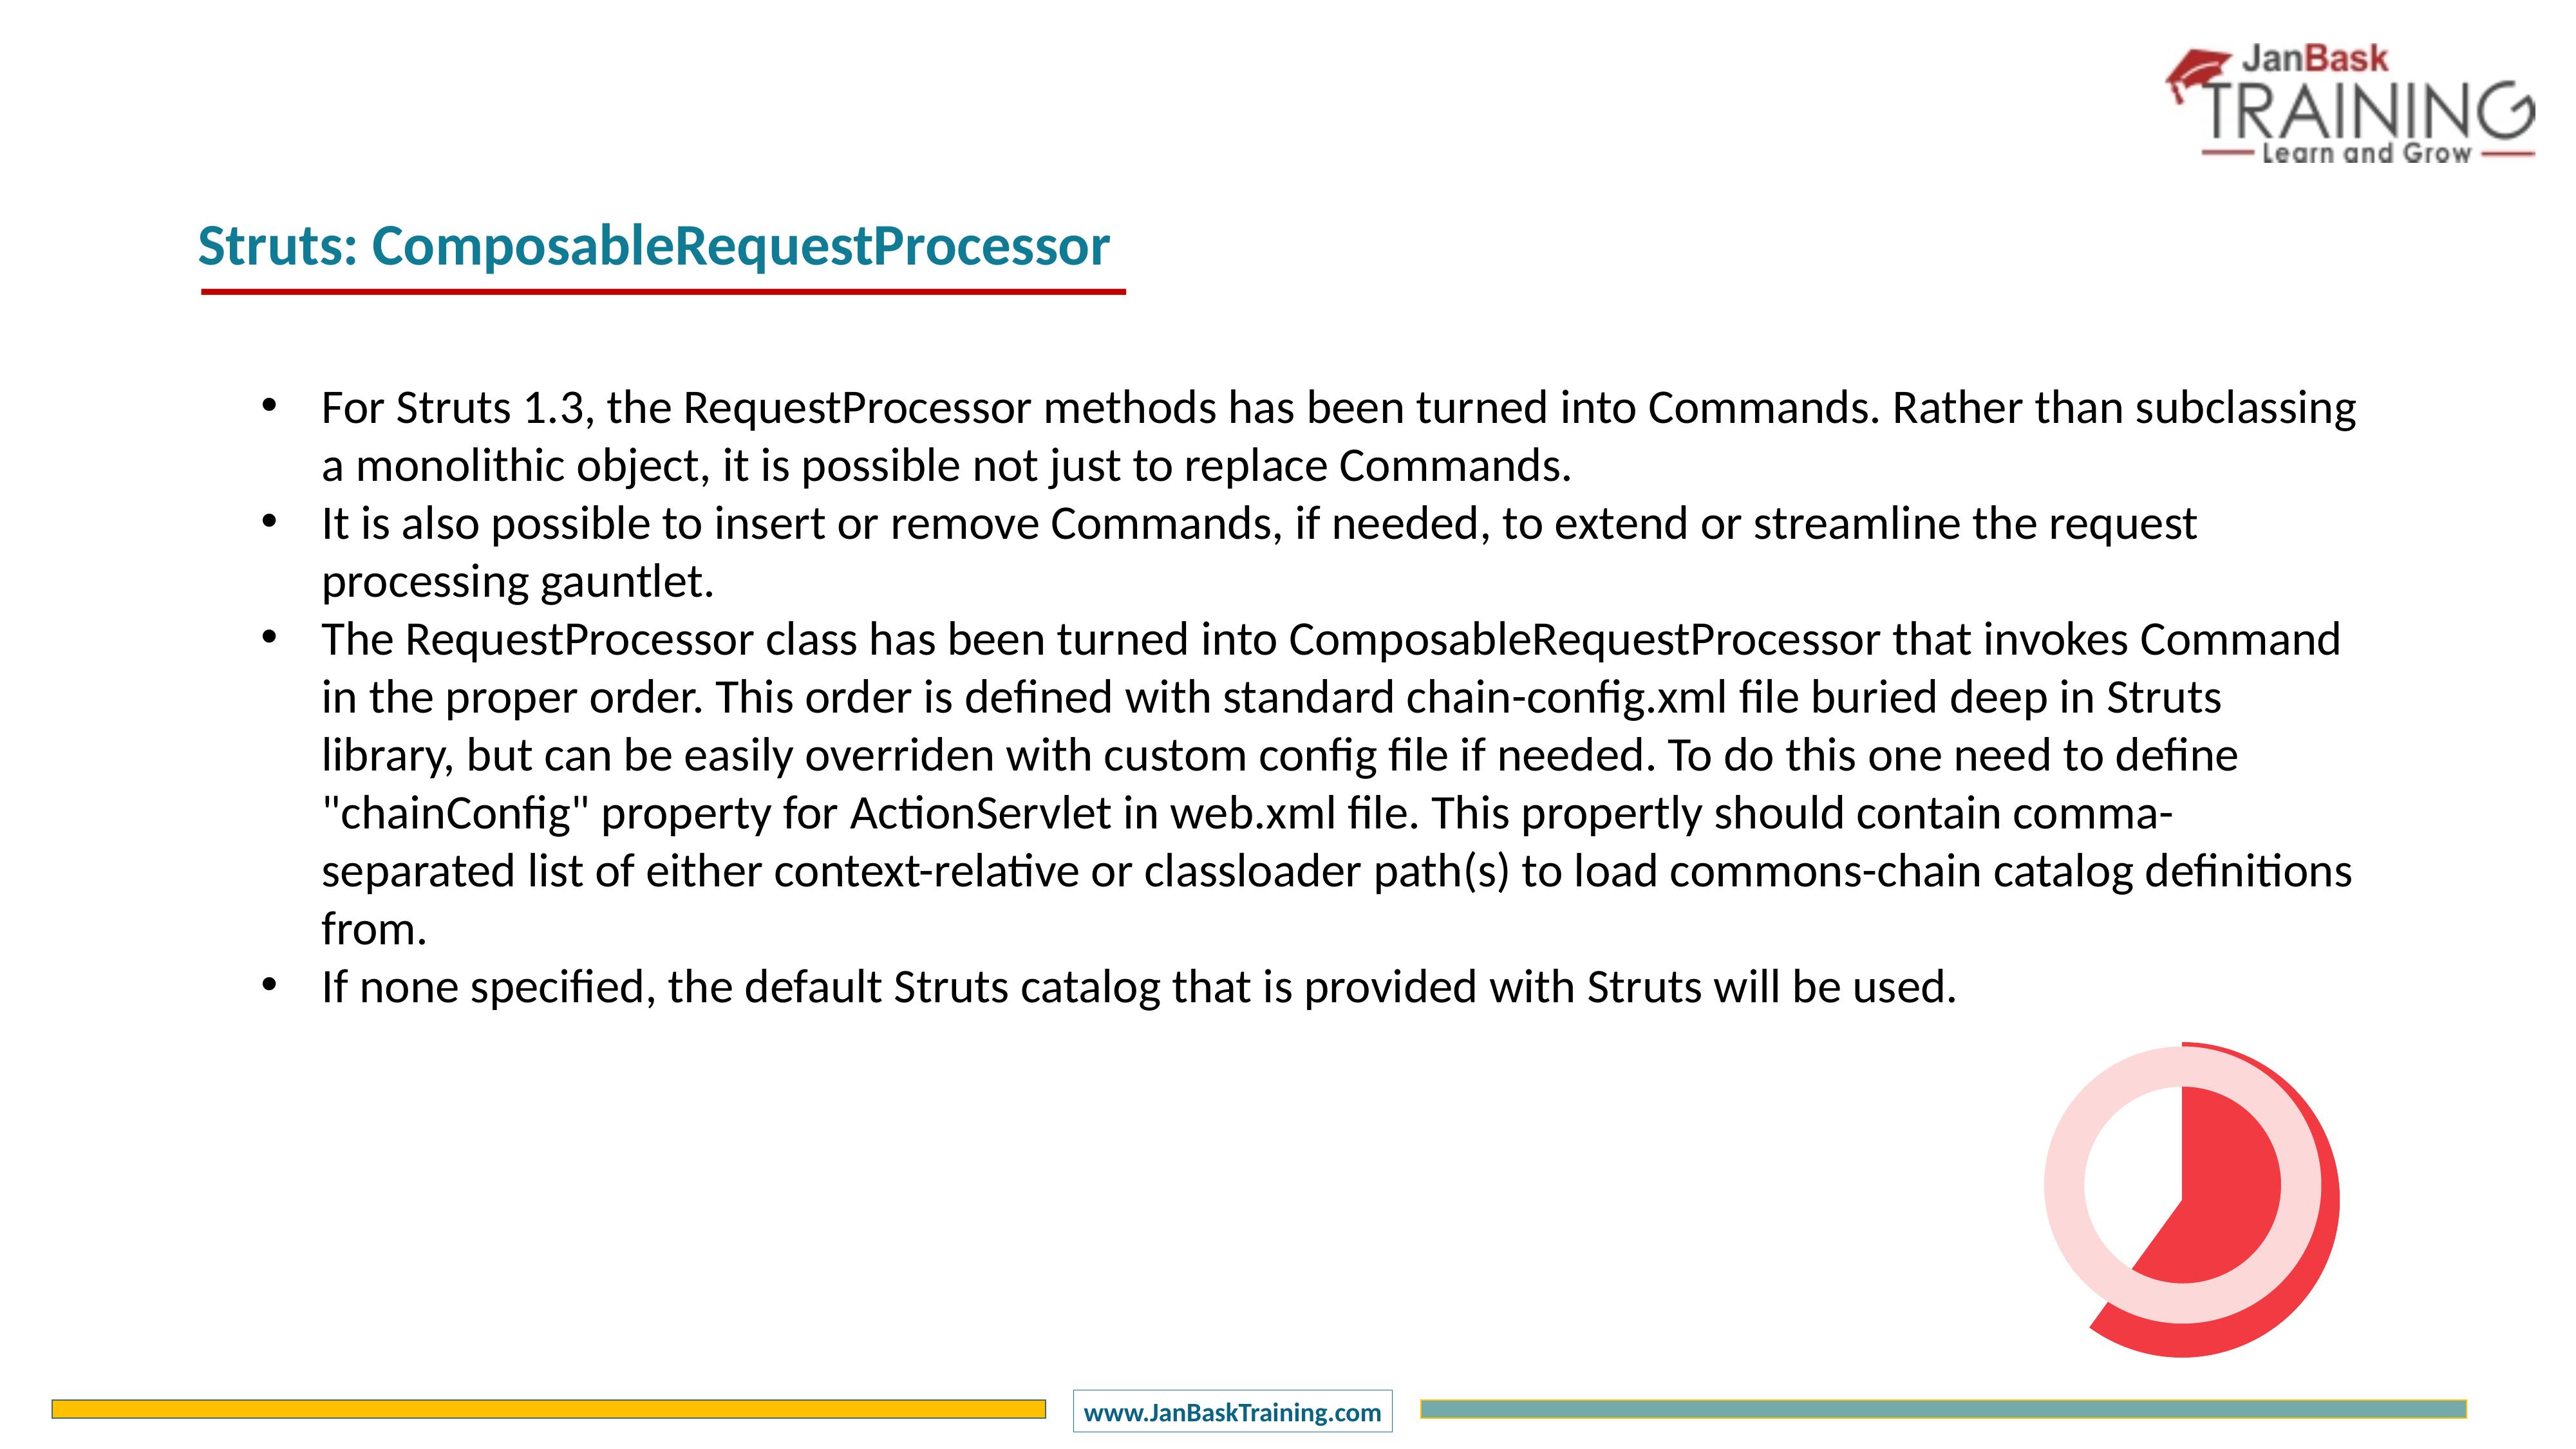

Struts: ComposableRequestProcessor

For Struts 1.3, the RequestProcessor methods has been turned into Commands. Rather than subclassing a monolithic object, it is possible not just to replace Commands.
It is also possible to insert or remove Commands, if needed, to extend or streamline the request processing gauntlet.
The RequestProcessor class has been turned into ComposableRequestProcessor that invokes Command in the proper order. This order is defined with standard chain-config.xml file buried deep in Struts library, but can be easily overriden with custom config file if needed. To do this one need to define "chainConfig" property for ActionServlet in web.xml file. This propertly should contain comma-separated list of either context-relative or classloader path(s) to load commons-chain catalog definitions from.
If none specified, the default Struts catalog that is provided with Struts will be used.

### Chart

| Category | Sales |
|---|---|
| 1 Q | 60.0 |
| 2 Q | 40.0 |